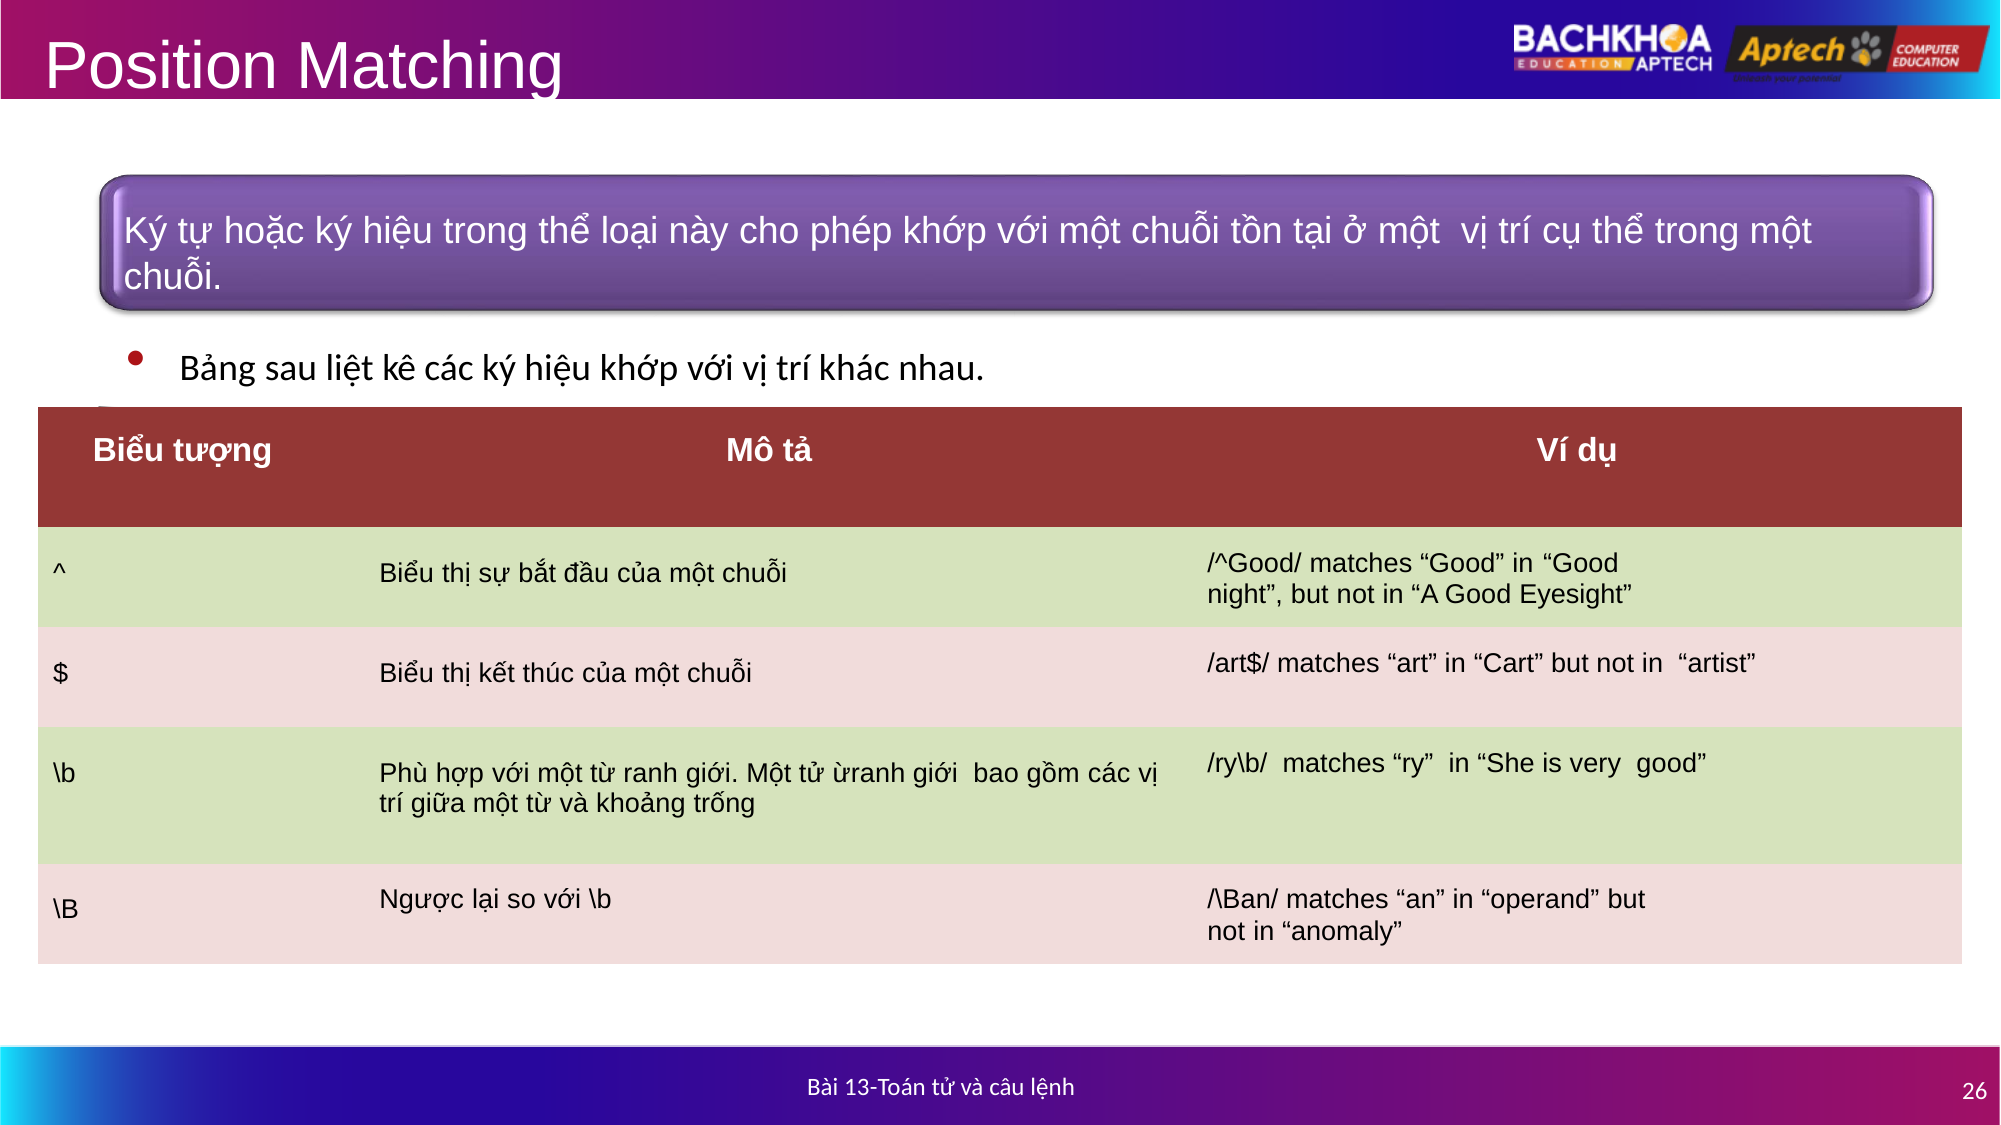

# Position Matching

Ký tự hoặc ký hiệu trong thể loại này cho phép khớp với một chuỗi tồn tại ở một  vị trí cụ thể trong một chuỗi.

Bảng sau liệt kê các ký hiệu khớp với vị trí khác nhau.

| Biểu tượng | Mô tả | Ví dụ |
| --- | --- | --- |
| ^ | Biểu thị sự bắt đầu của một chuỗi | /^Good/ matches “Good” in “Good night”, but not in “A Good Eyesight” |
| $ | Biểu thị kết thúc của một chuỗi | /art$/ matches “art” in “Cart” but not in “artist” |
| \b | Phù hợp với một từ ranh giới. Một tử ừranh giới bao gồm các vị trí giữa một từ và khoảng trống | /ry\b/ matches “ry” in “She is very good” |
| \B | Ngược lại so với \b | /\Ban/ matches “an” in “operand” but not in “anomaly” |
Bài 13-Toán tử và câu lệnh
26